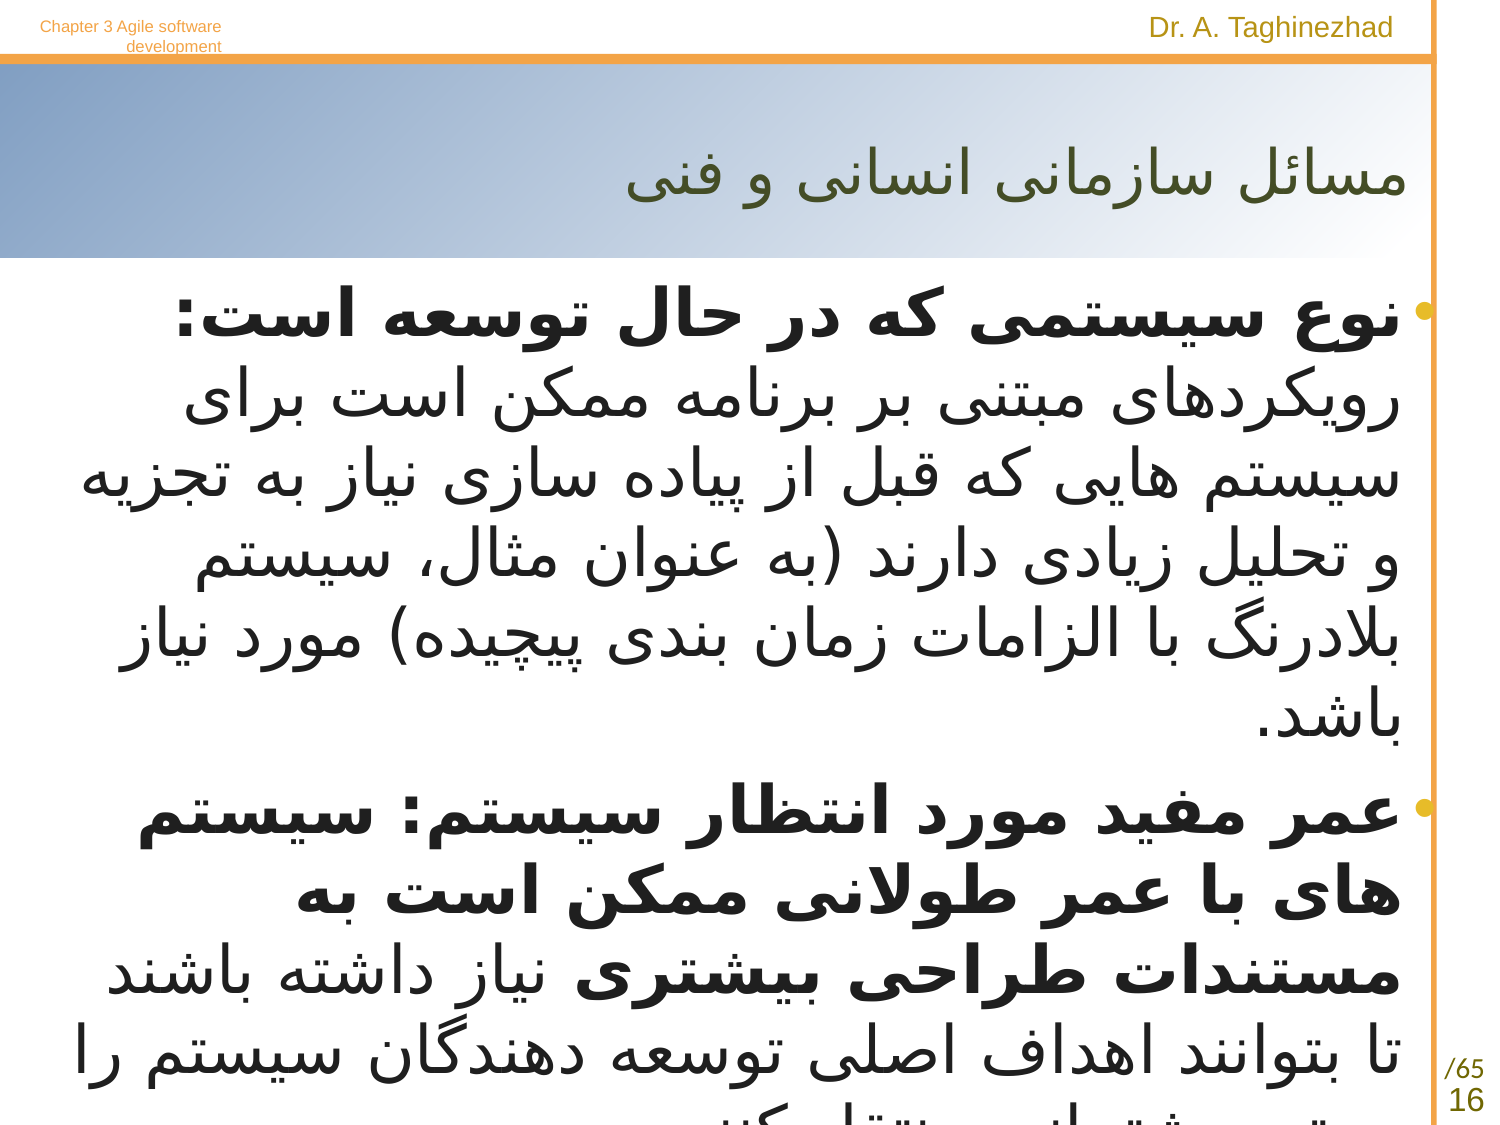

Chapter 3 Agile software development
# مسائل سازمانی انسانی و فنی
نوع سیستمی که در حال توسعه است: رویکردهای مبتنی بر برنامه ممکن است برای سیستم هایی که قبل از پیاده سازی نیاز به تجزیه و تحلیل زیادی دارند (به عنوان مثال، سیستم بلادرنگ با الزامات زمان بندی پیچیده) مورد نیاز باشد.
عمر مفید مورد انتظار سیستم: سیستم های با عمر طولانی ممکن است به مستندات طراحی بیشتری نیاز داشته باشند تا بتوانند اهداف اصلی توسعه دهندگان سیستم را به تیم پشتیبانی منتقل کنند.
16